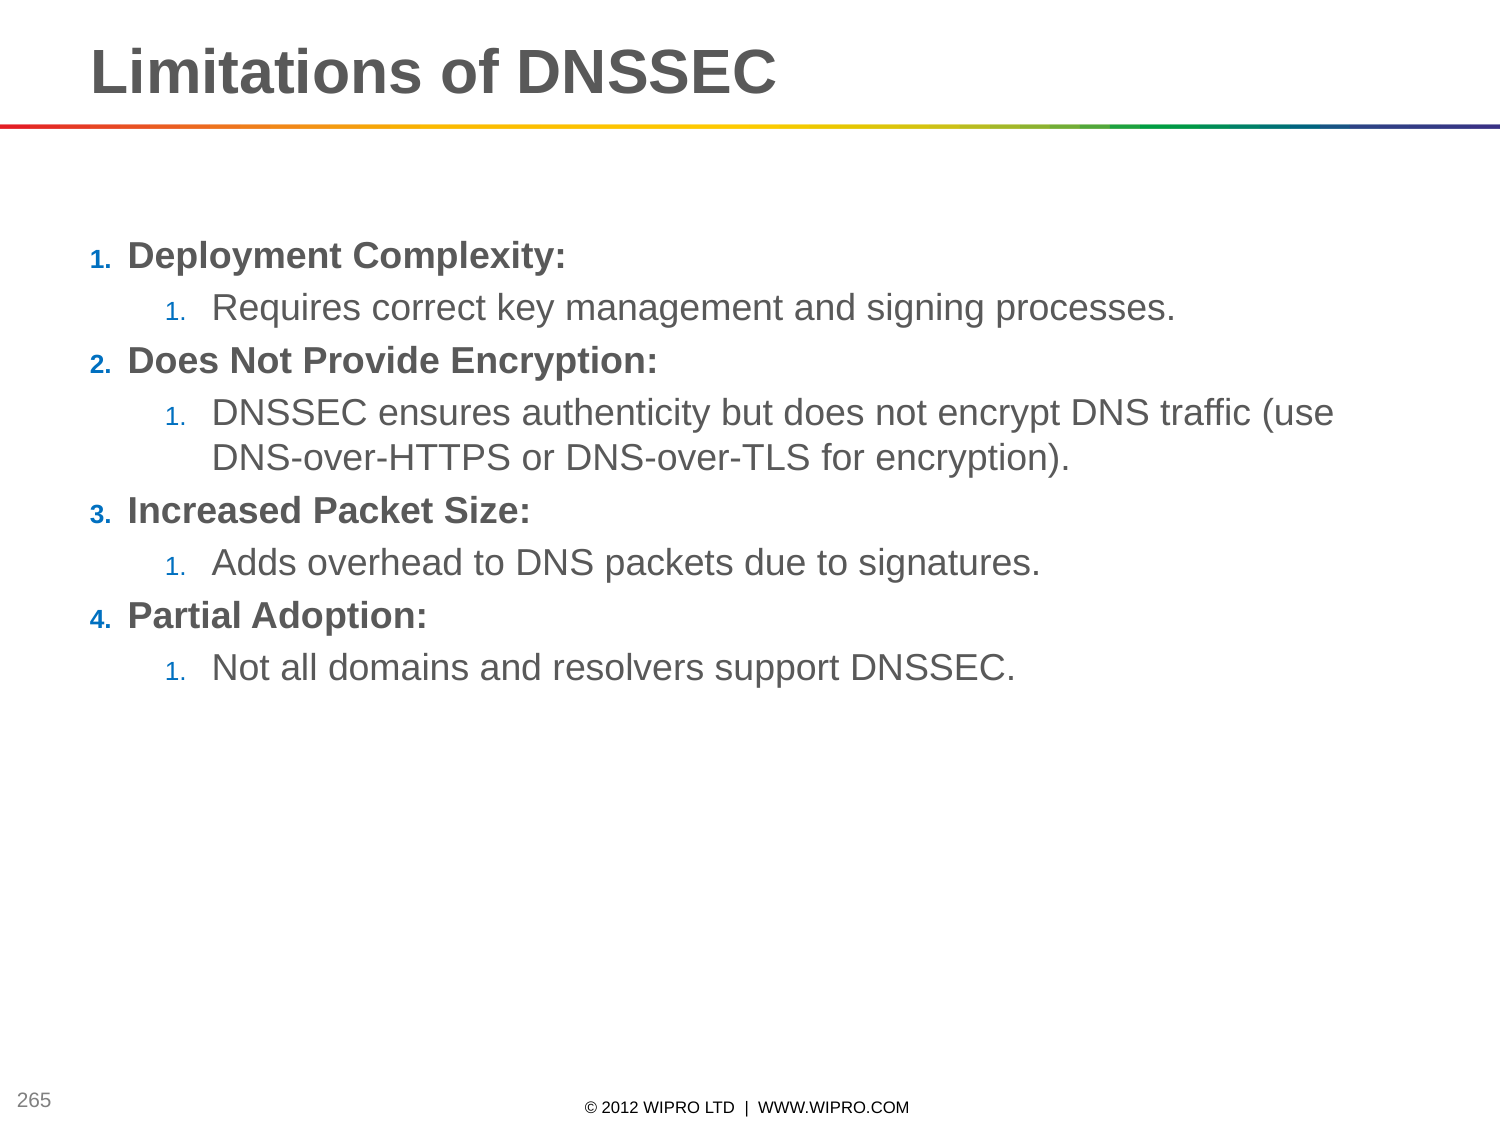

Limitations of DNSSEC
Deployment Complexity:
Requires correct key management and signing processes.
Does Not Provide Encryption:
DNSSEC ensures authenticity but does not encrypt DNS traffic (use DNS-over-HTTPS or DNS-over-TLS for encryption).
Increased Packet Size:
Adds overhead to DNS packets due to signatures.
Partial Adoption:
Not all domains and resolvers support DNSSEC.